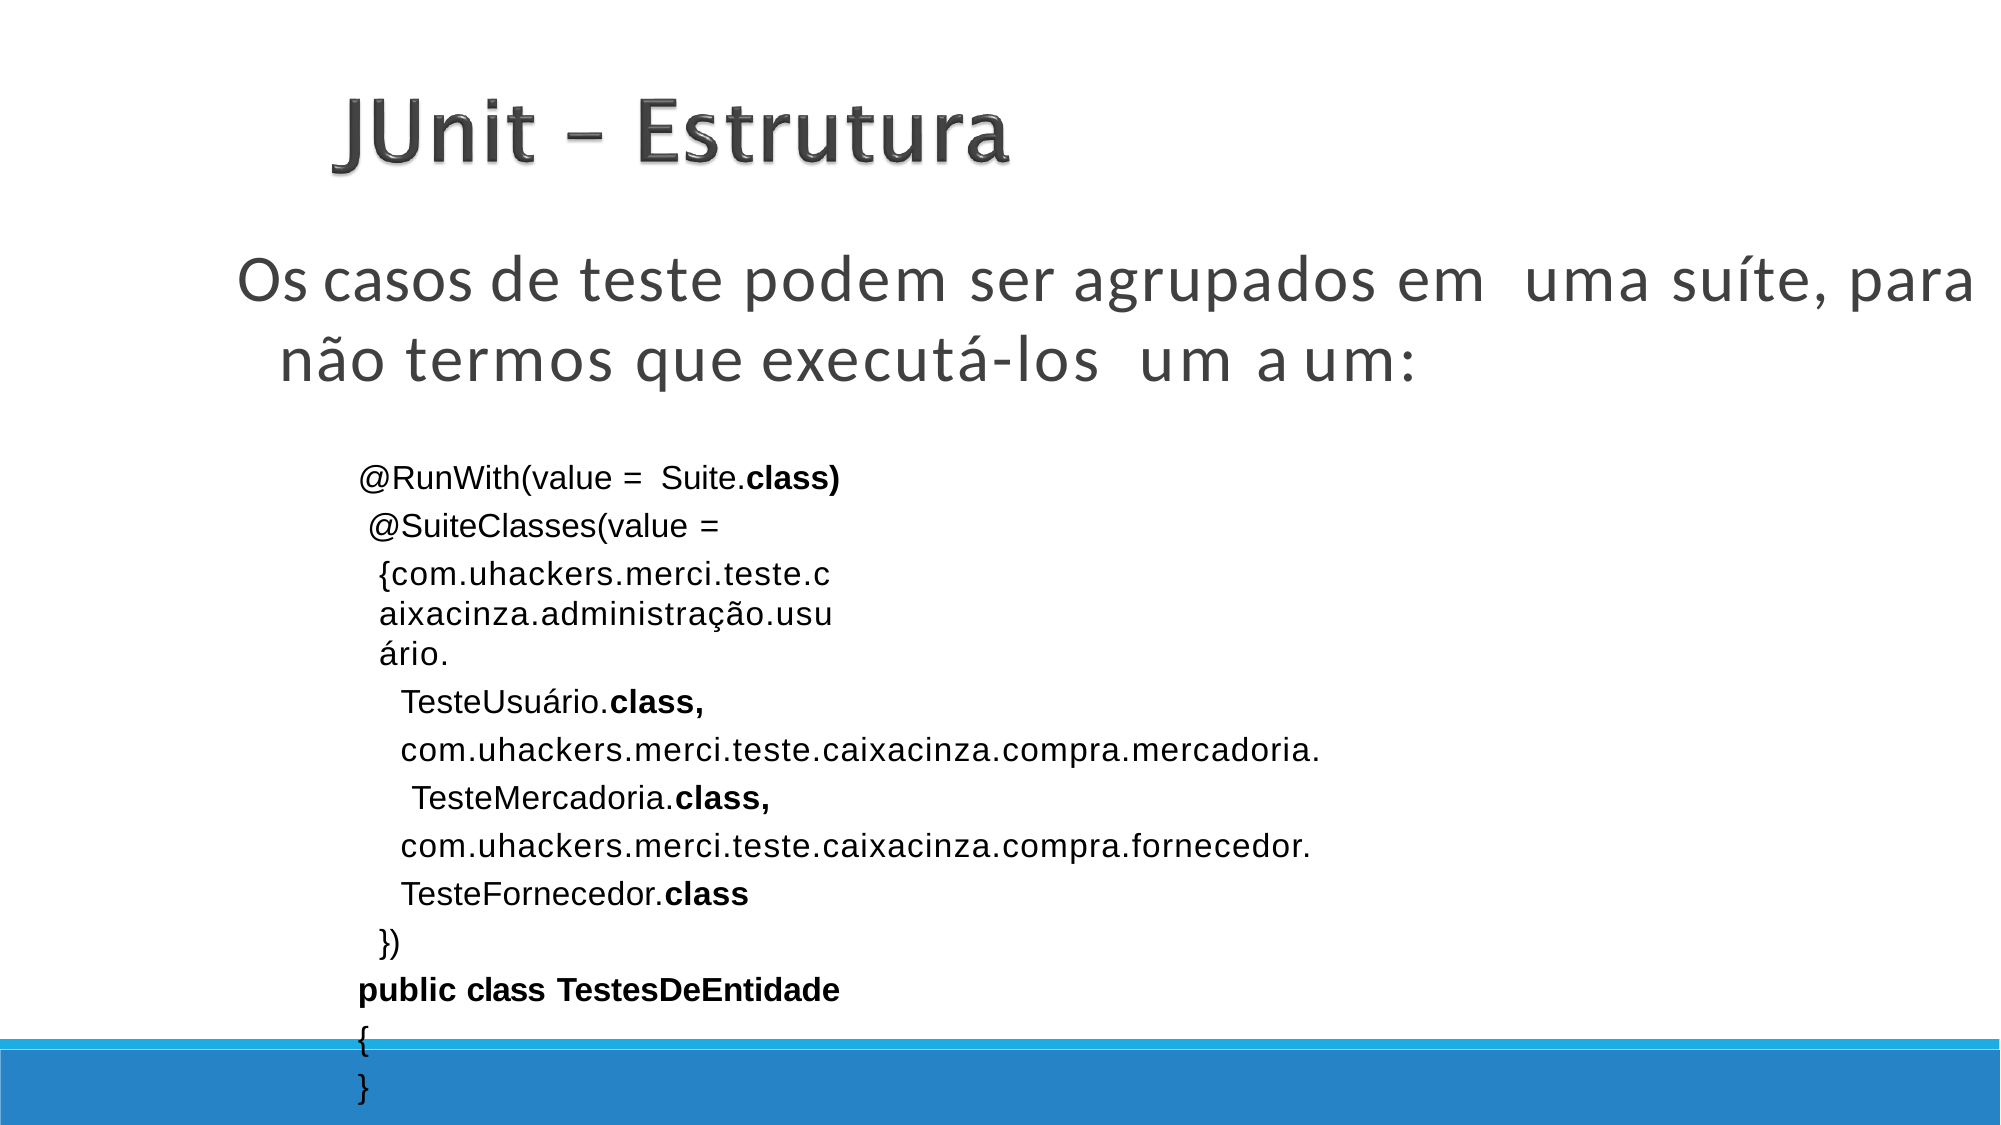

Os casos de teste podem ser agrupados em  uma suíte, para não termos que executá-los  um a um:
@RunWith(value = Suite.class)  @SuiteClasses(value =
{com.uhackers.merci.teste.caixacinza.administração.usuário.
TesteUsuário.class,  com.uhackers.merci.teste.caixacinza.compra.mercadoria.  TesteMercadoria.class,  com.uhackers.merci.teste.caixacinza.compra.fornecedor.  TesteFornecedor.class
})
public class TestesDeEntidade
{
}